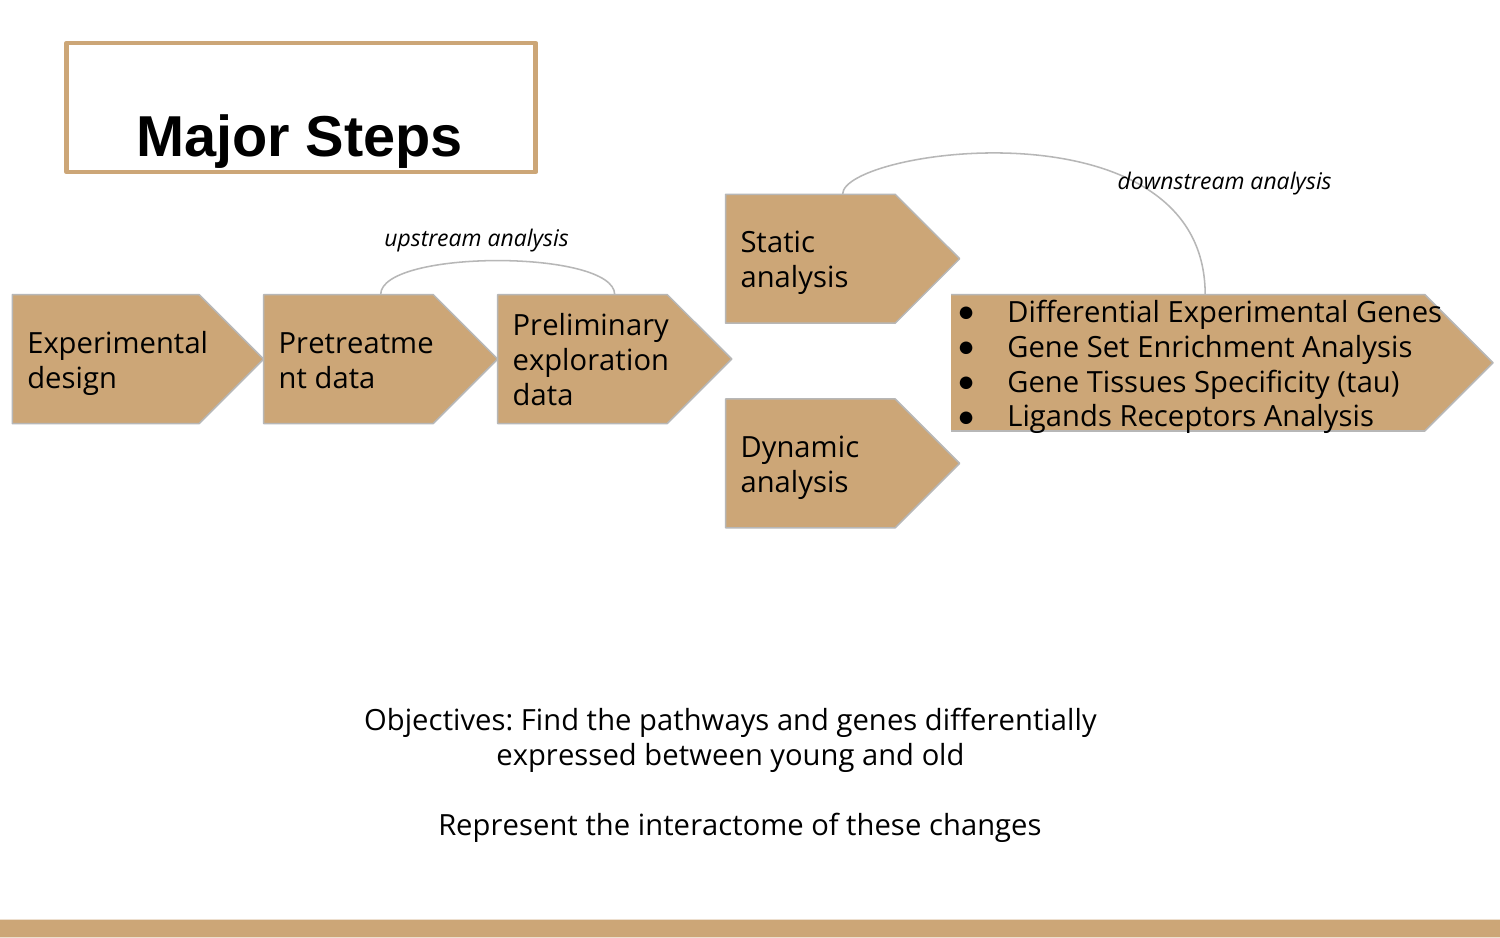

# Major Steps

downstream analysis
Static analysis
upstream analysis

Experimental design
Pretreatment data
Preliminary exploration data
Differential Experimental Genes
Gene Set Enrichment Analysis
Gene Tissues Specificity (tau)
Ligands Receptors Analysis
Dynamic analysis
Objectives: Find the pathways and genes differentially expressed between young and old

Represent the interactome of these changes